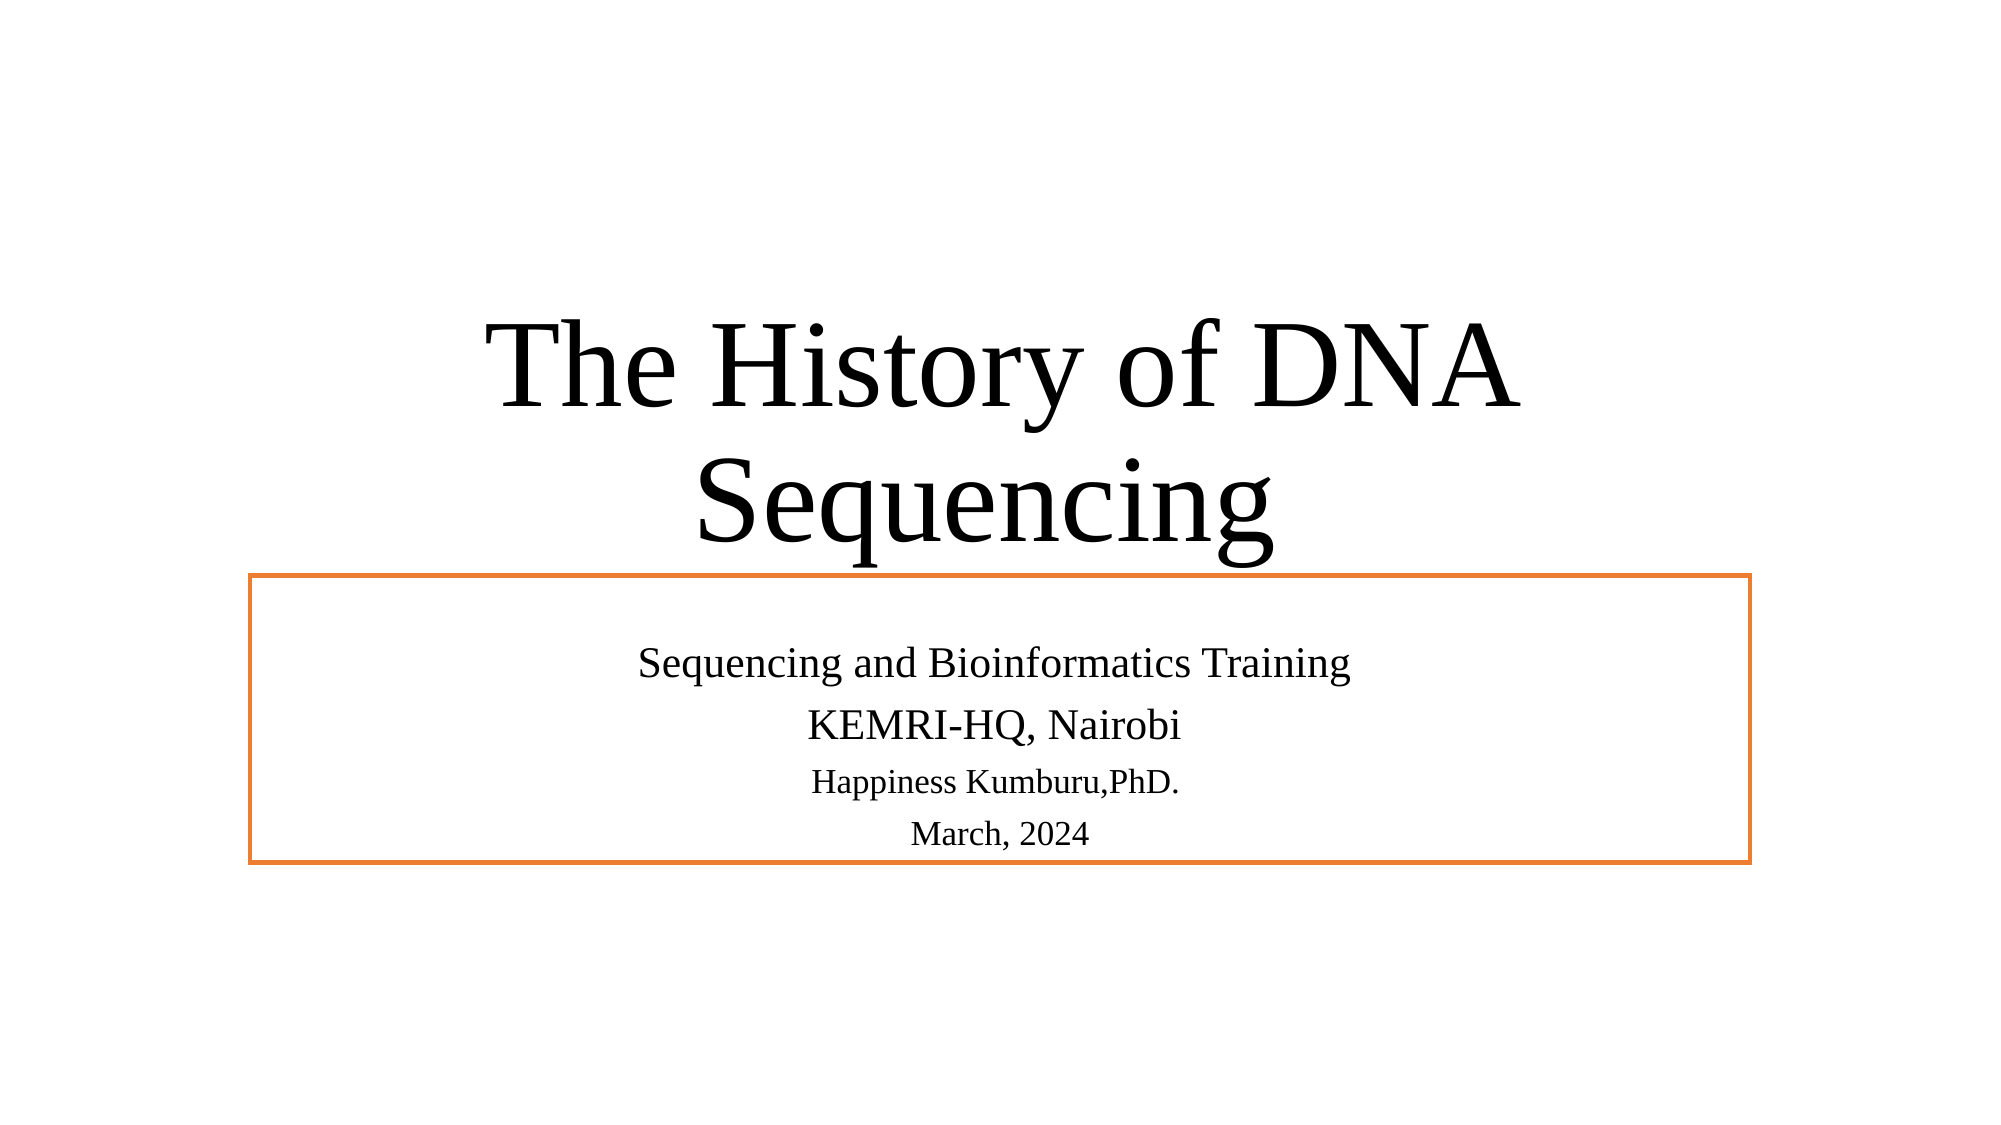

# The History of DNA Sequencing

Sequencing and Bioinformatics Training
KEMRI-HQ, Nairobi
Happiness Kumburu,PhD.
March, 2024